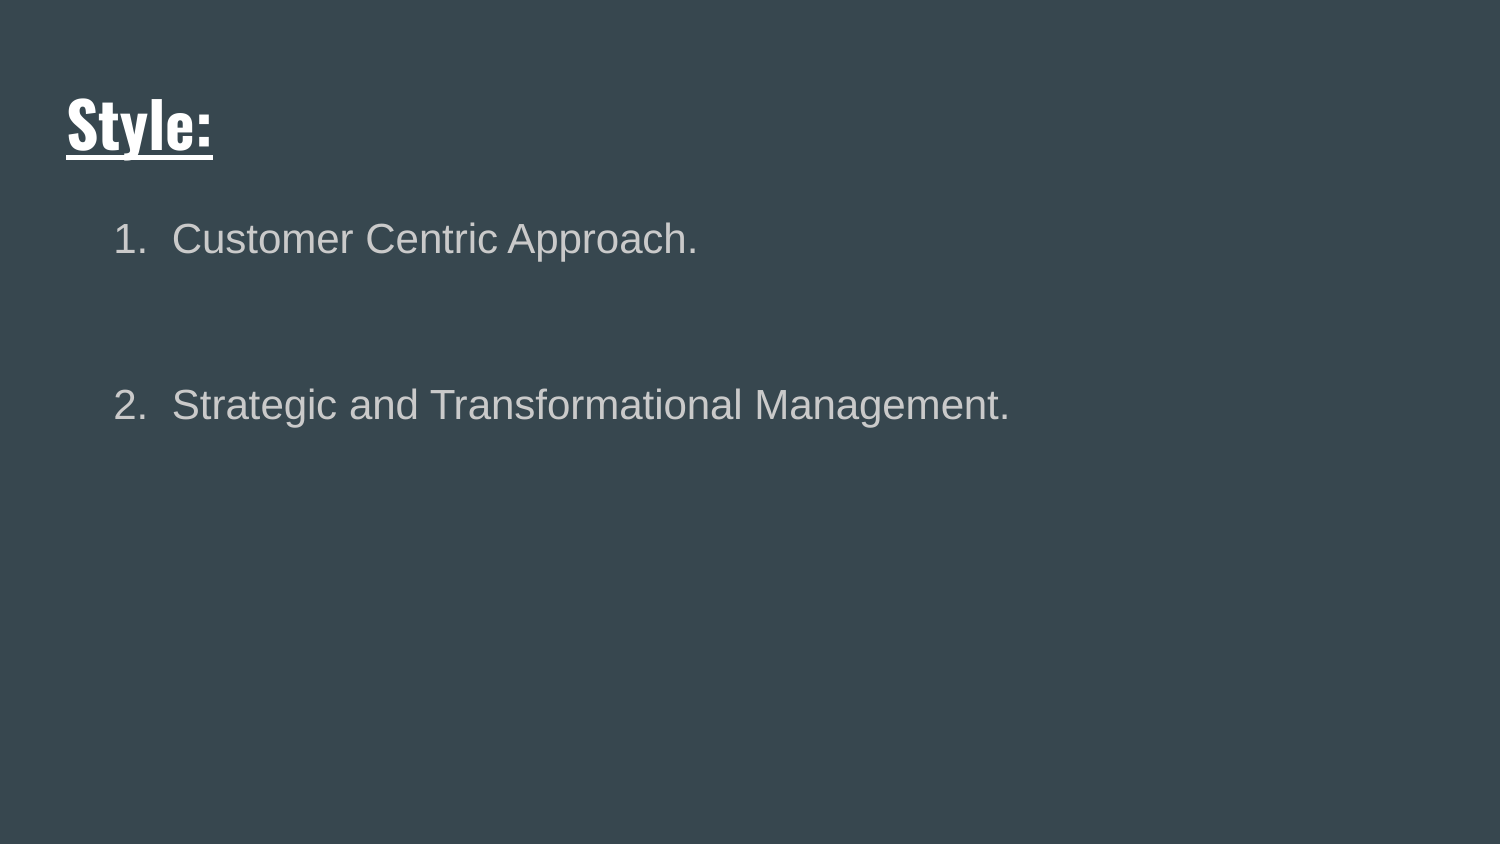

# Style:
Customer Centric Approach.

Strategic and Transformational Management.